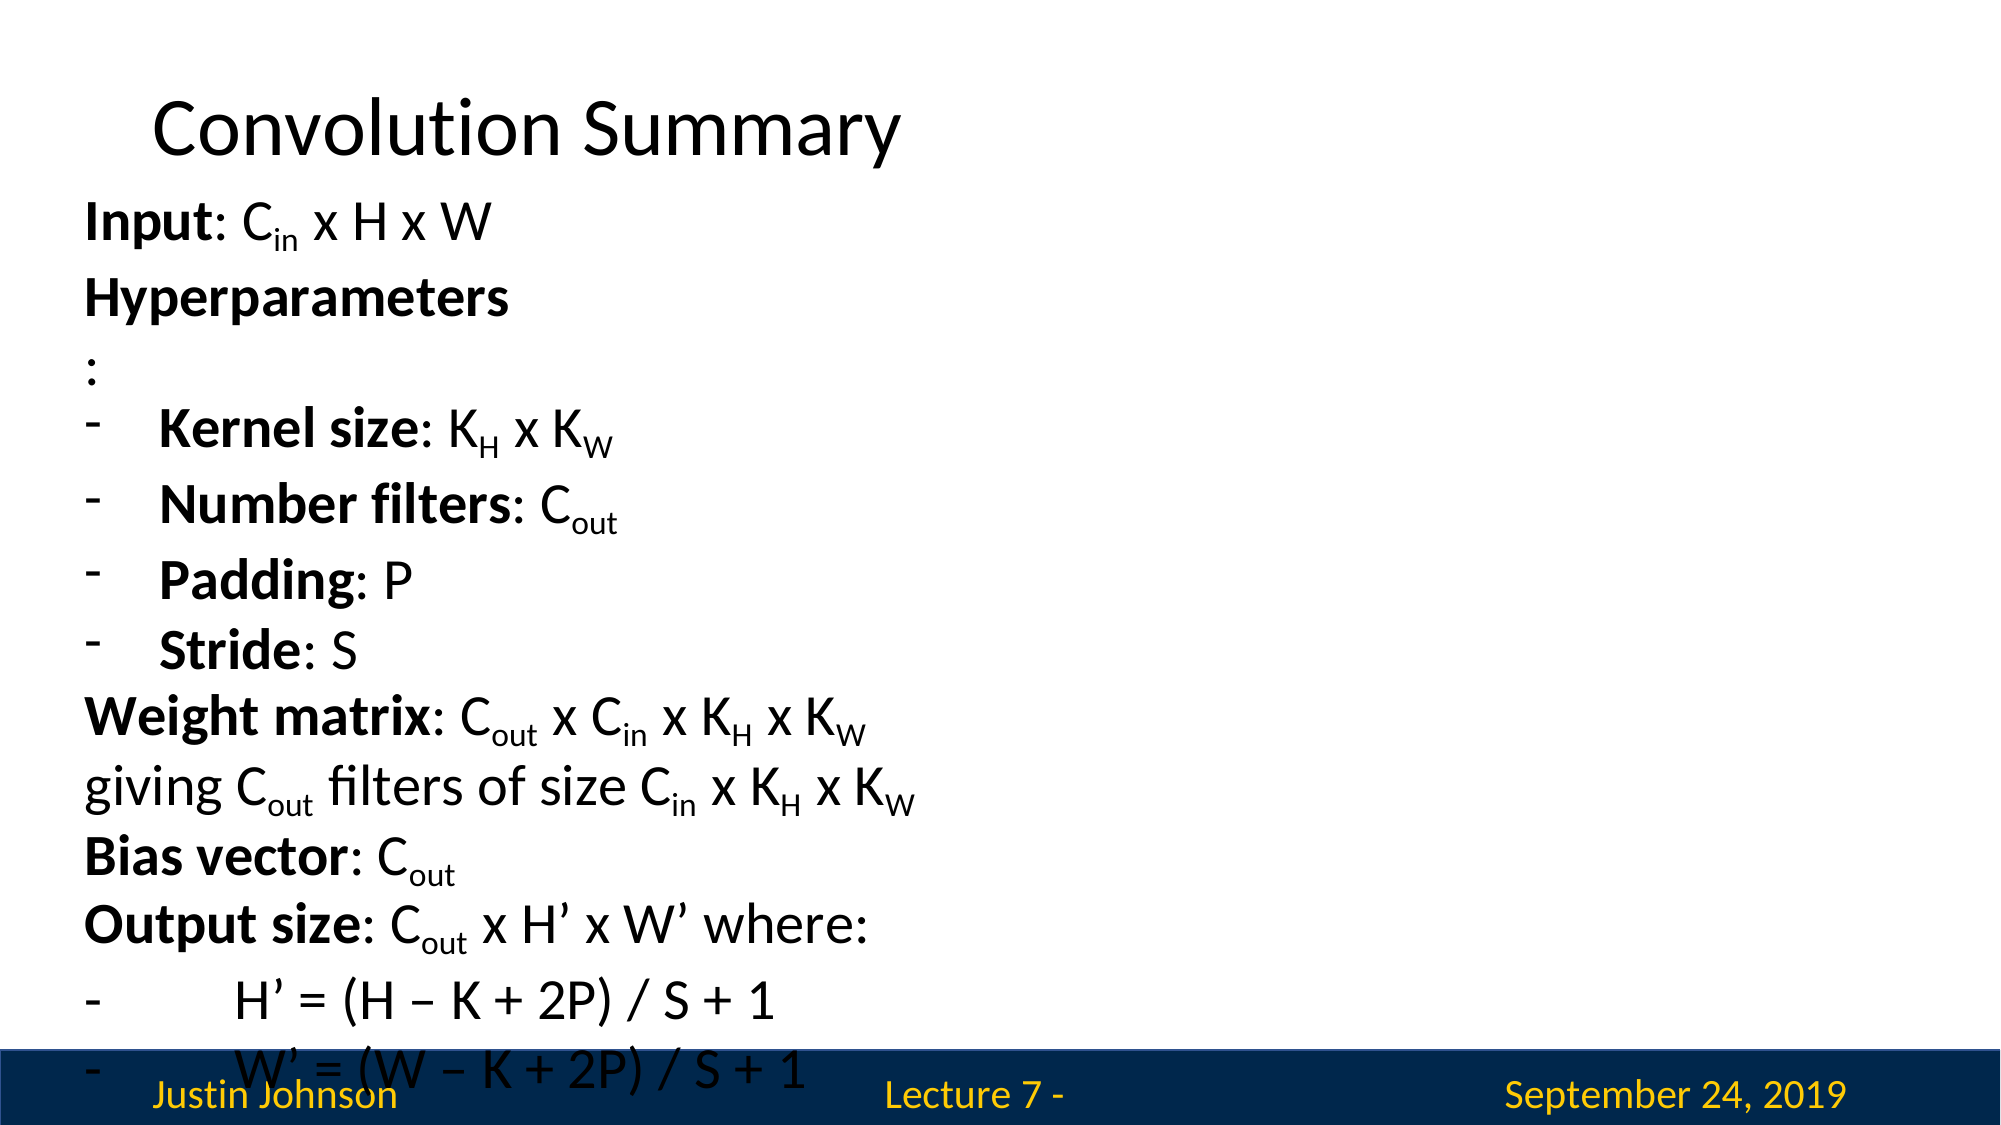

# Convolution Summary
Input: Cin  x H x W Hyperparameters:
Kernel size: KH  x KW
Number filters: Cout
Padding: P
Stride: S
Weight matrix: Cout  x Cin  x KH  x KW giving Cout  filters of size Cin  x KH  x KW Bias vector: Cout
Output size: Cout  x H’ x W’ where:
-	H’ = (H – K + 2P) / S + 1
-	W’ = (W – K + 2P) / S + 1
Justin Johnson
September 24, 2019
Lecture 7 - 127